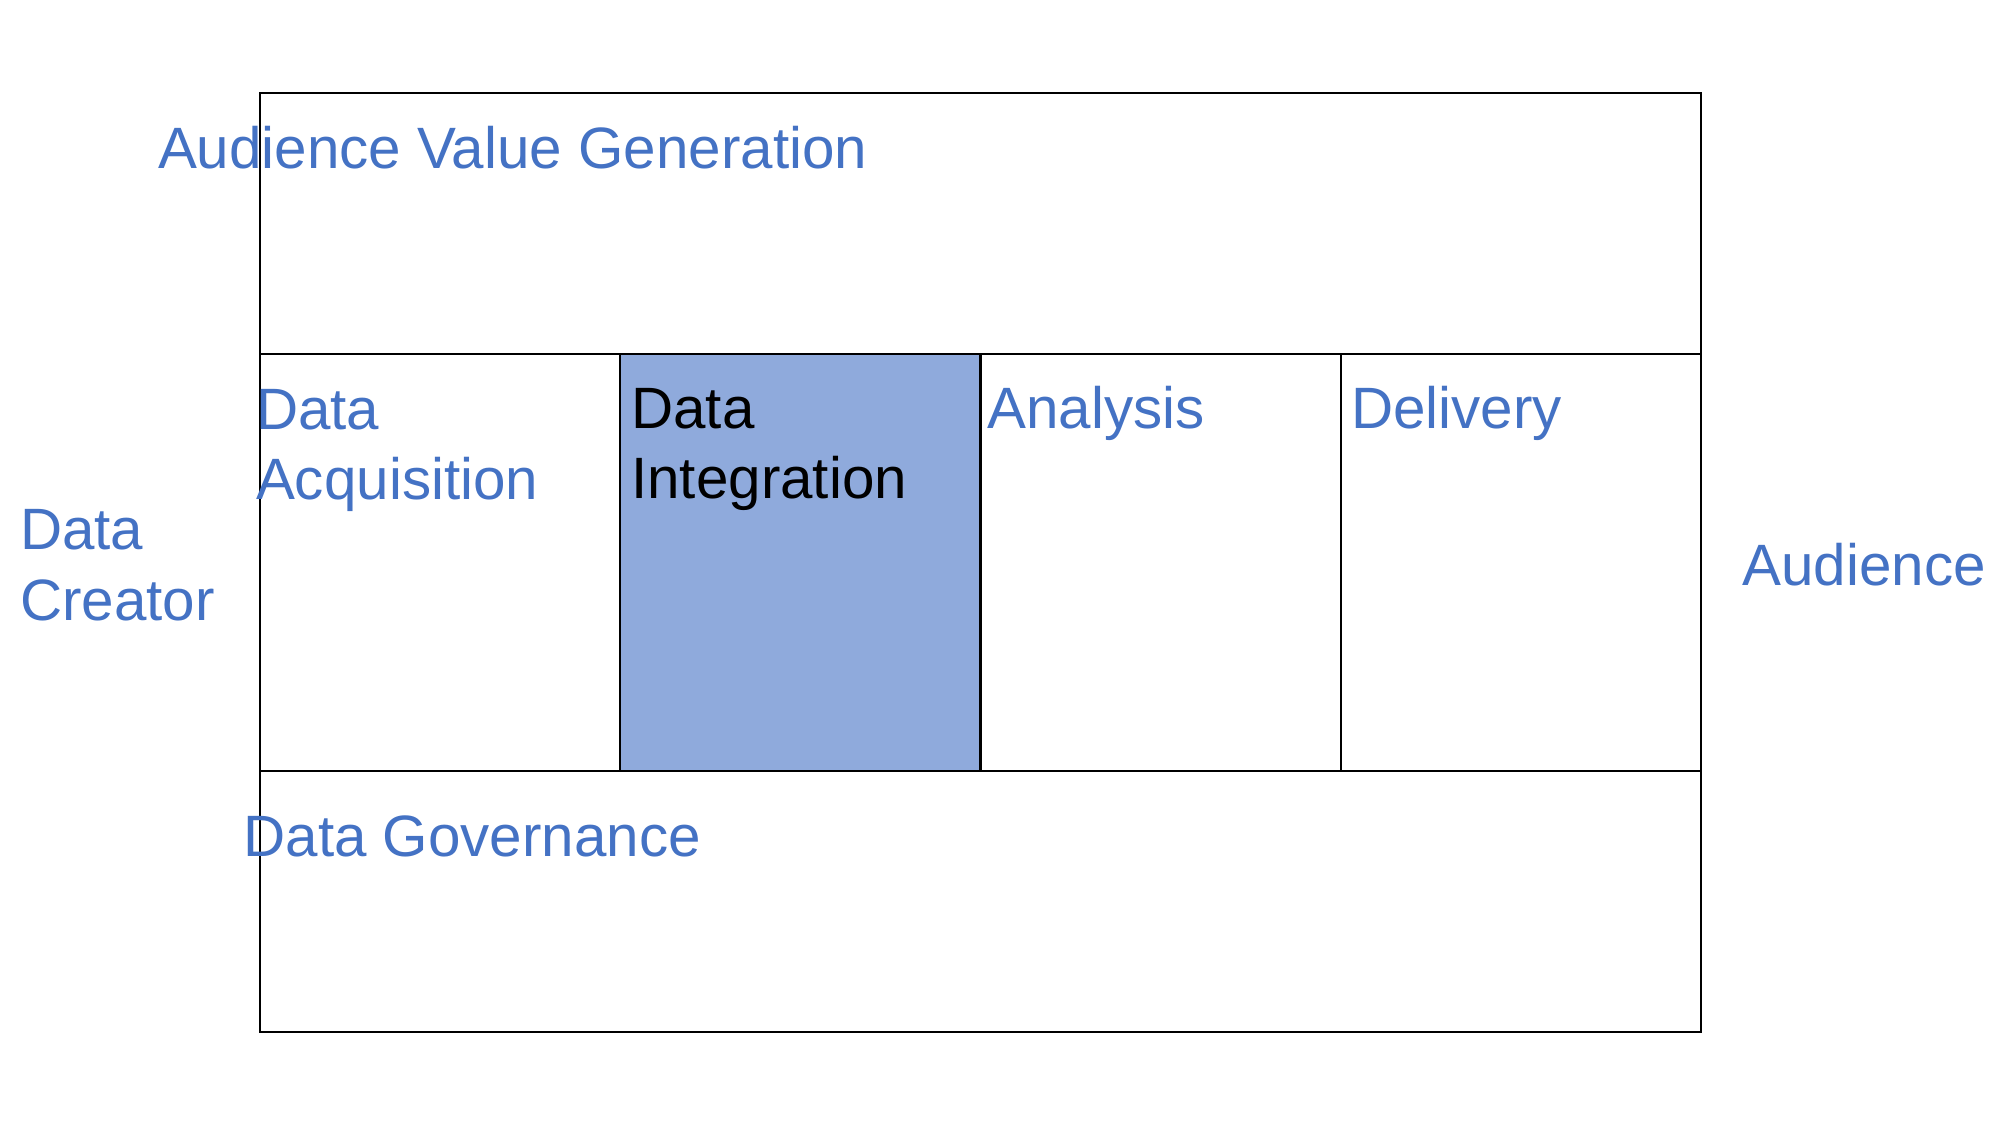

Audience Value Generation

Delivery
Data
Integration
Analysis
Data
Acquisition
Data
Creator
Audience

Data Governance